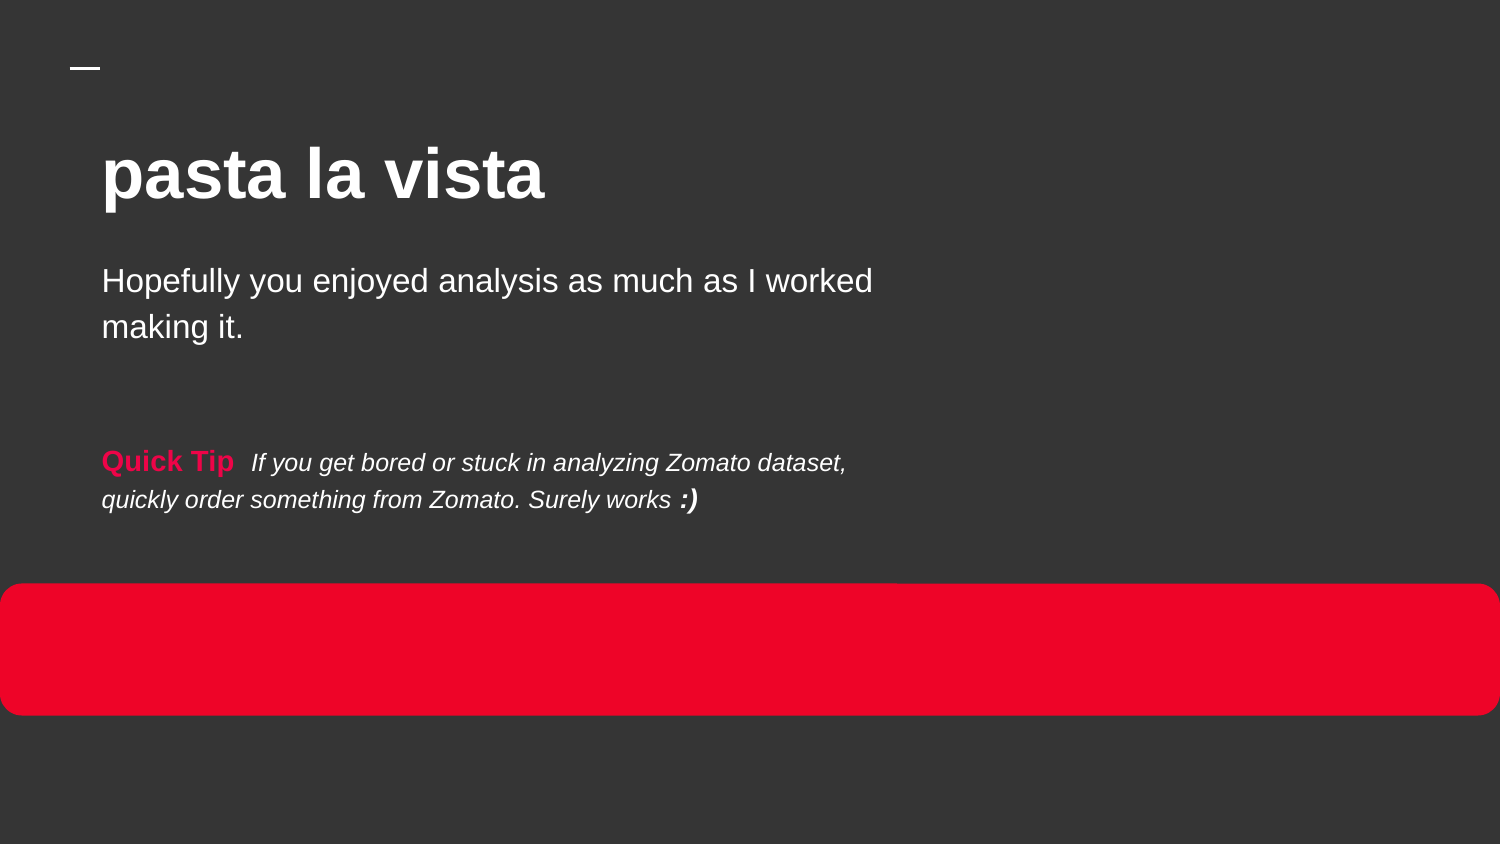

pasta la vista
Hopefully you enjoyed analysis as much as I worked making it.

Quick Tip  If you get bored or stuck in analyzing Zomato dataset,            quickly order something from Zomato. Surely works :)